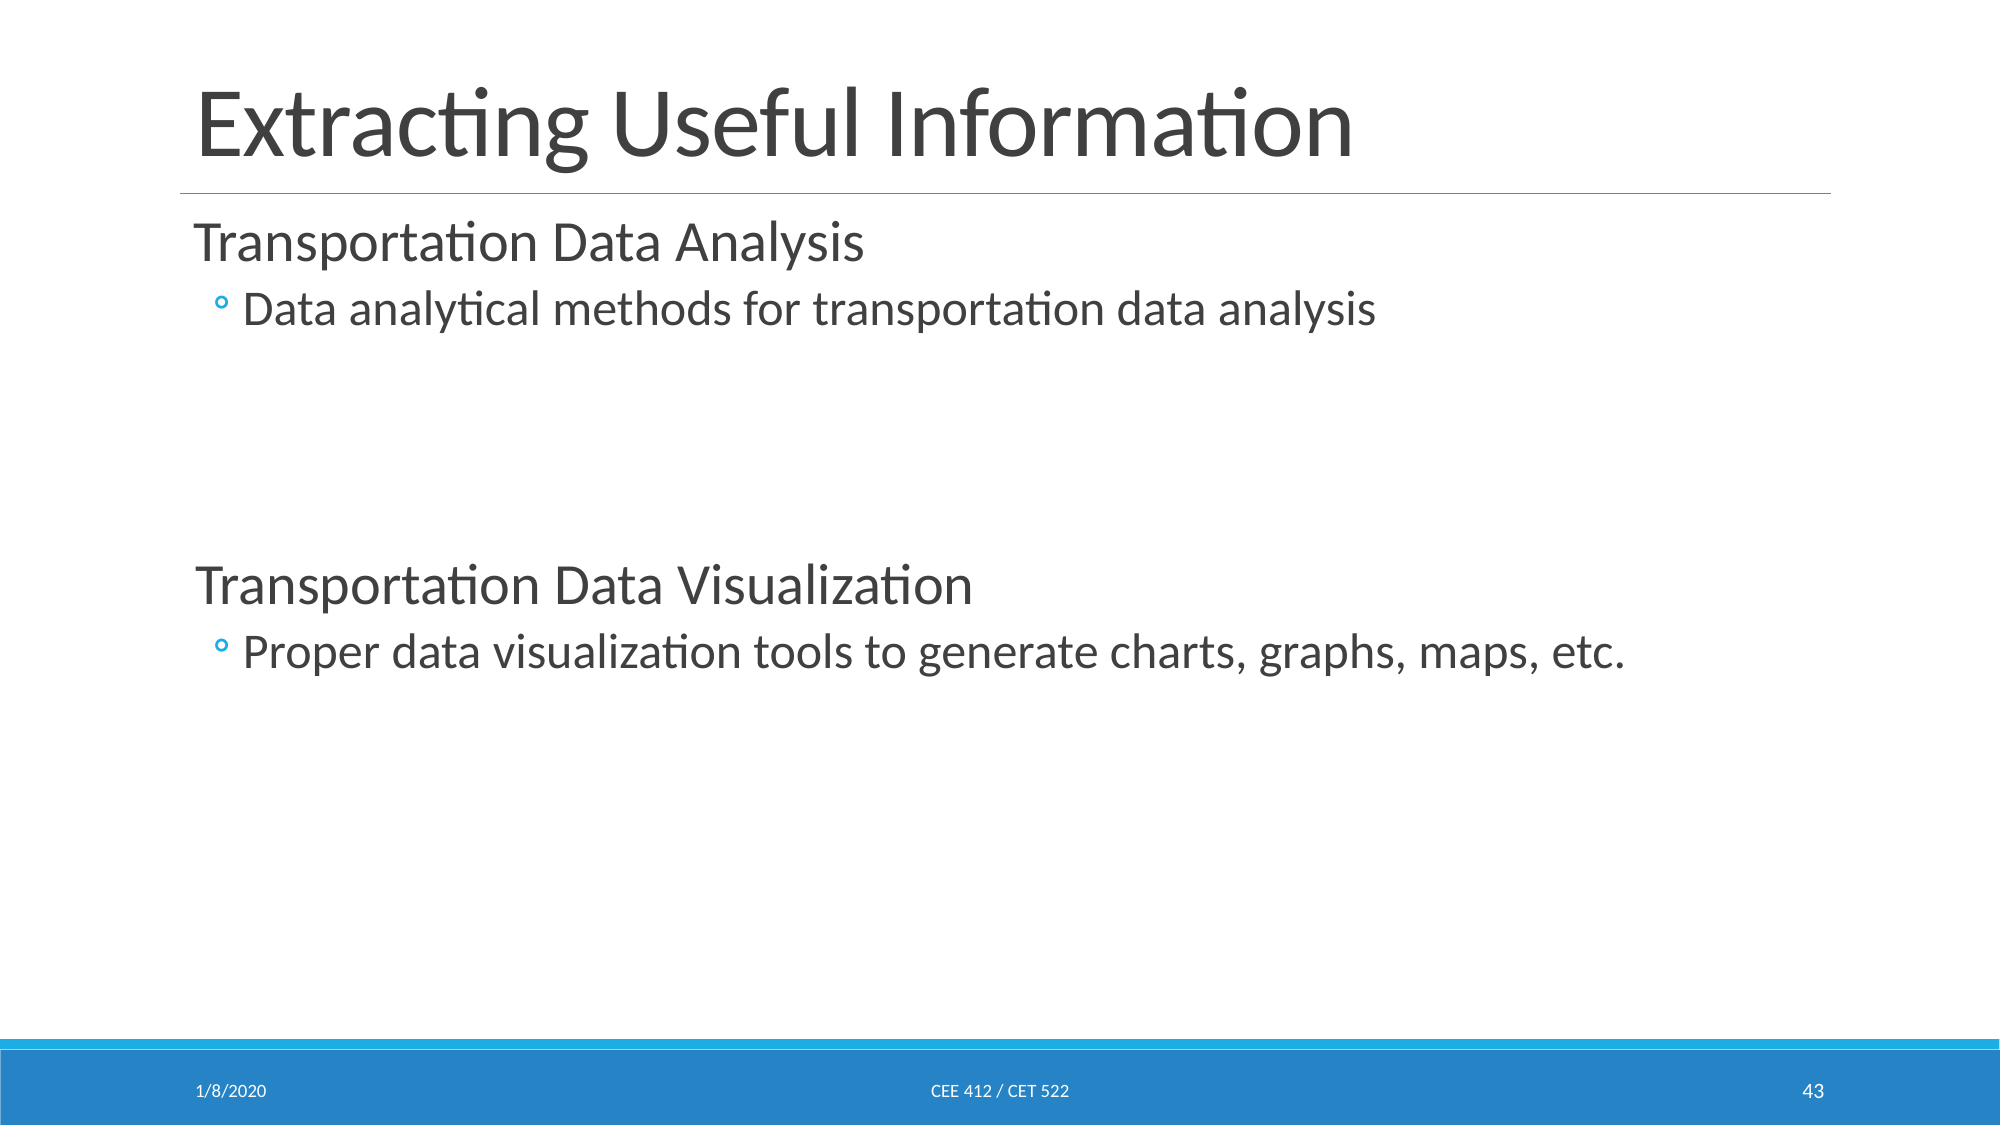

# Extracting Useful Information
 Transportation Data Analysis
Data analytical methods for transportation data analysis

Transportation Data Visualization
Proper data visualization tools to generate charts, graphs, maps, etc.

1/8/2020
Cee 412 / CET 522
43